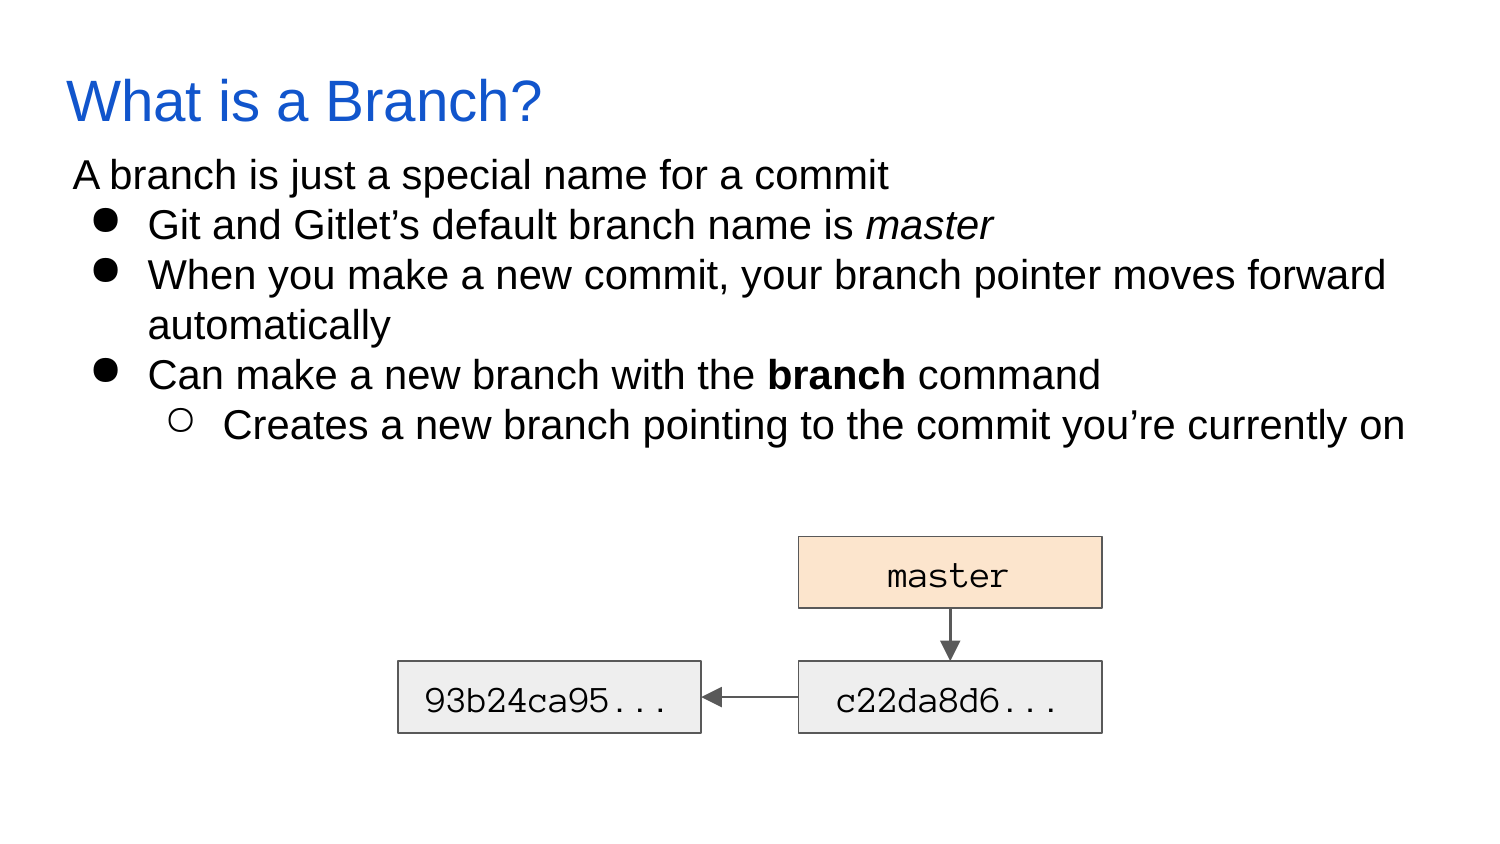

# What is a Branch?
A branch is just a special name for a commit
Git and Gitlet’s default branch name is master
When you make a new commit, your branch pointer moves forward automatically
Can make a new branch with the branch command
Creates a new branch pointing to the commit you’re currently on
master
93b24ca95...
c22da8d6...